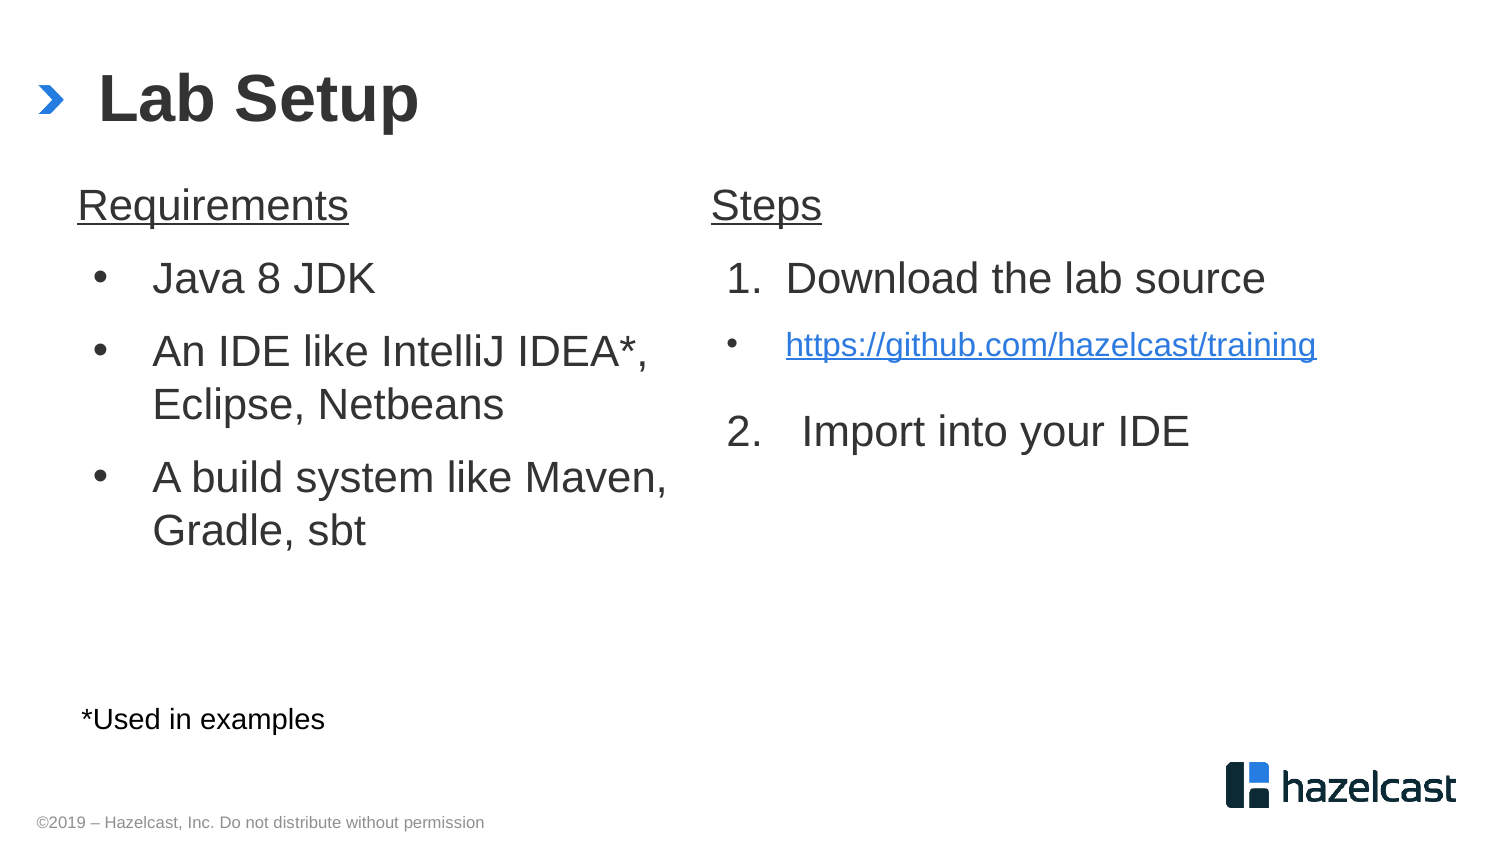

# Lab Setup
Requirements
Java 8 JDK
An IDE like IntelliJ IDEA*, Eclipse, Netbeans
A build system like Maven, Gradle, sbt
Steps
Download the lab source
https://github.com/hazelcast/training
Import into your IDE
*Used in examples
©2019 – Hazelcast, Inc. Do not distribute without permission